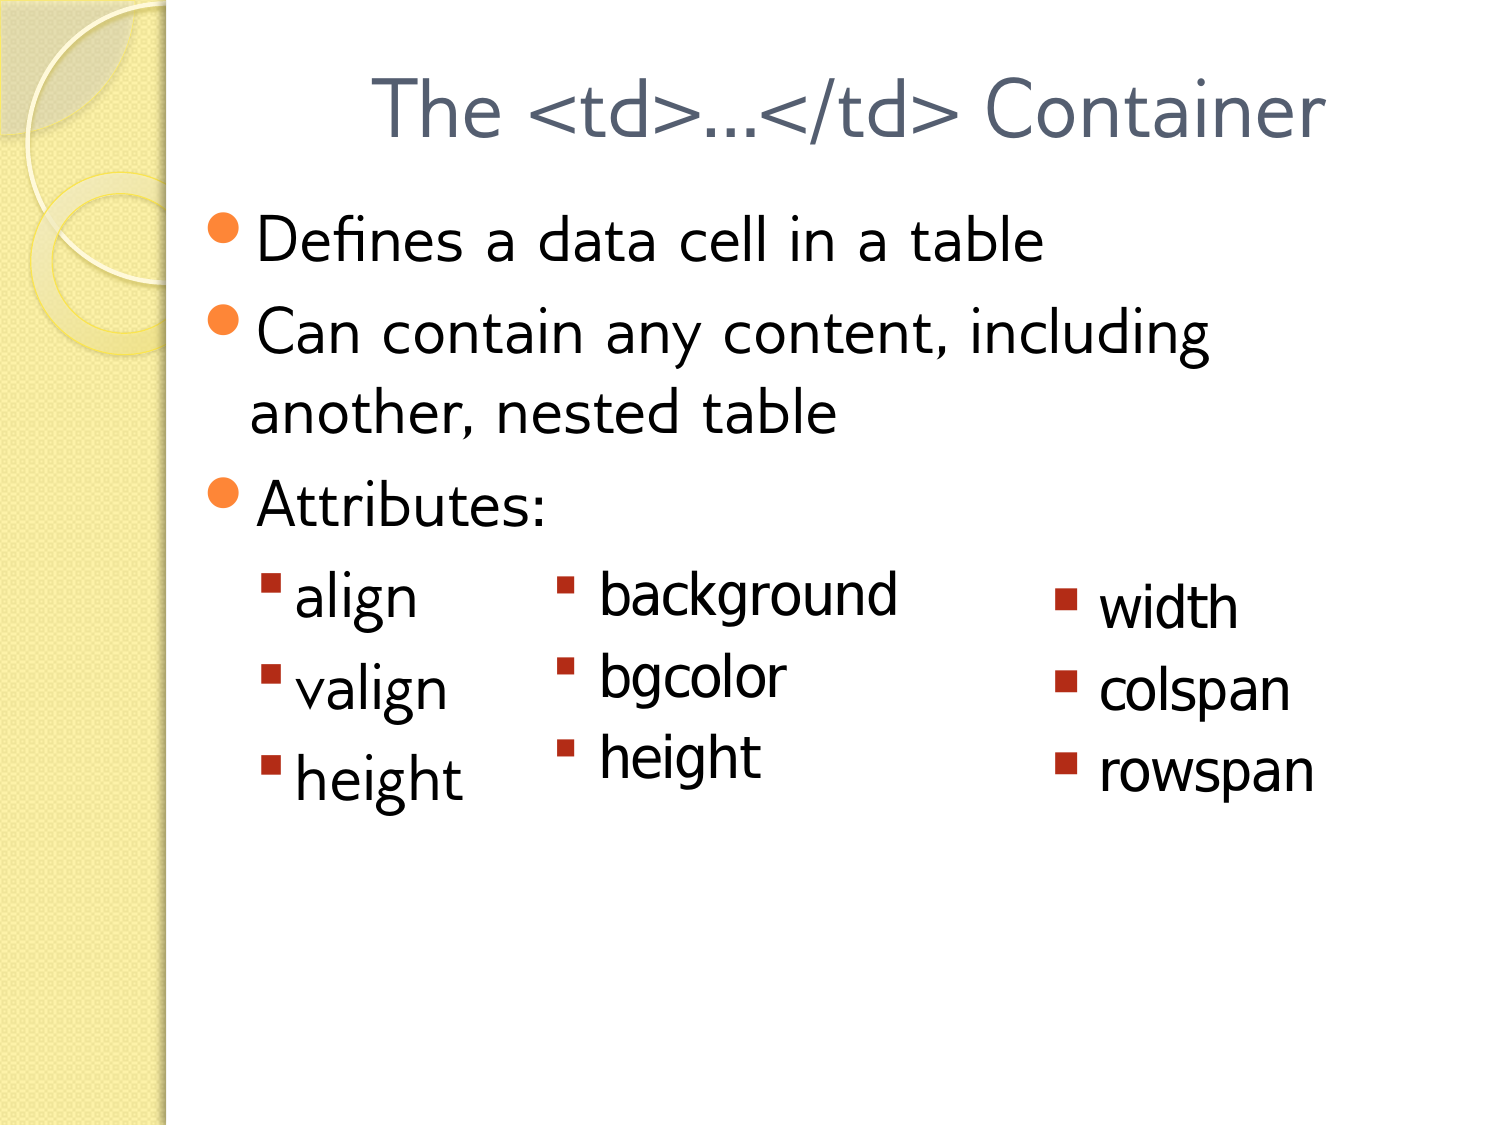

# The <td>…</td> Container
Defines a data cell in a table
Can contain any content, including another, nested table
Attributes:
align
valign
height
background
bgcolor
height
width
colspan
rowspan